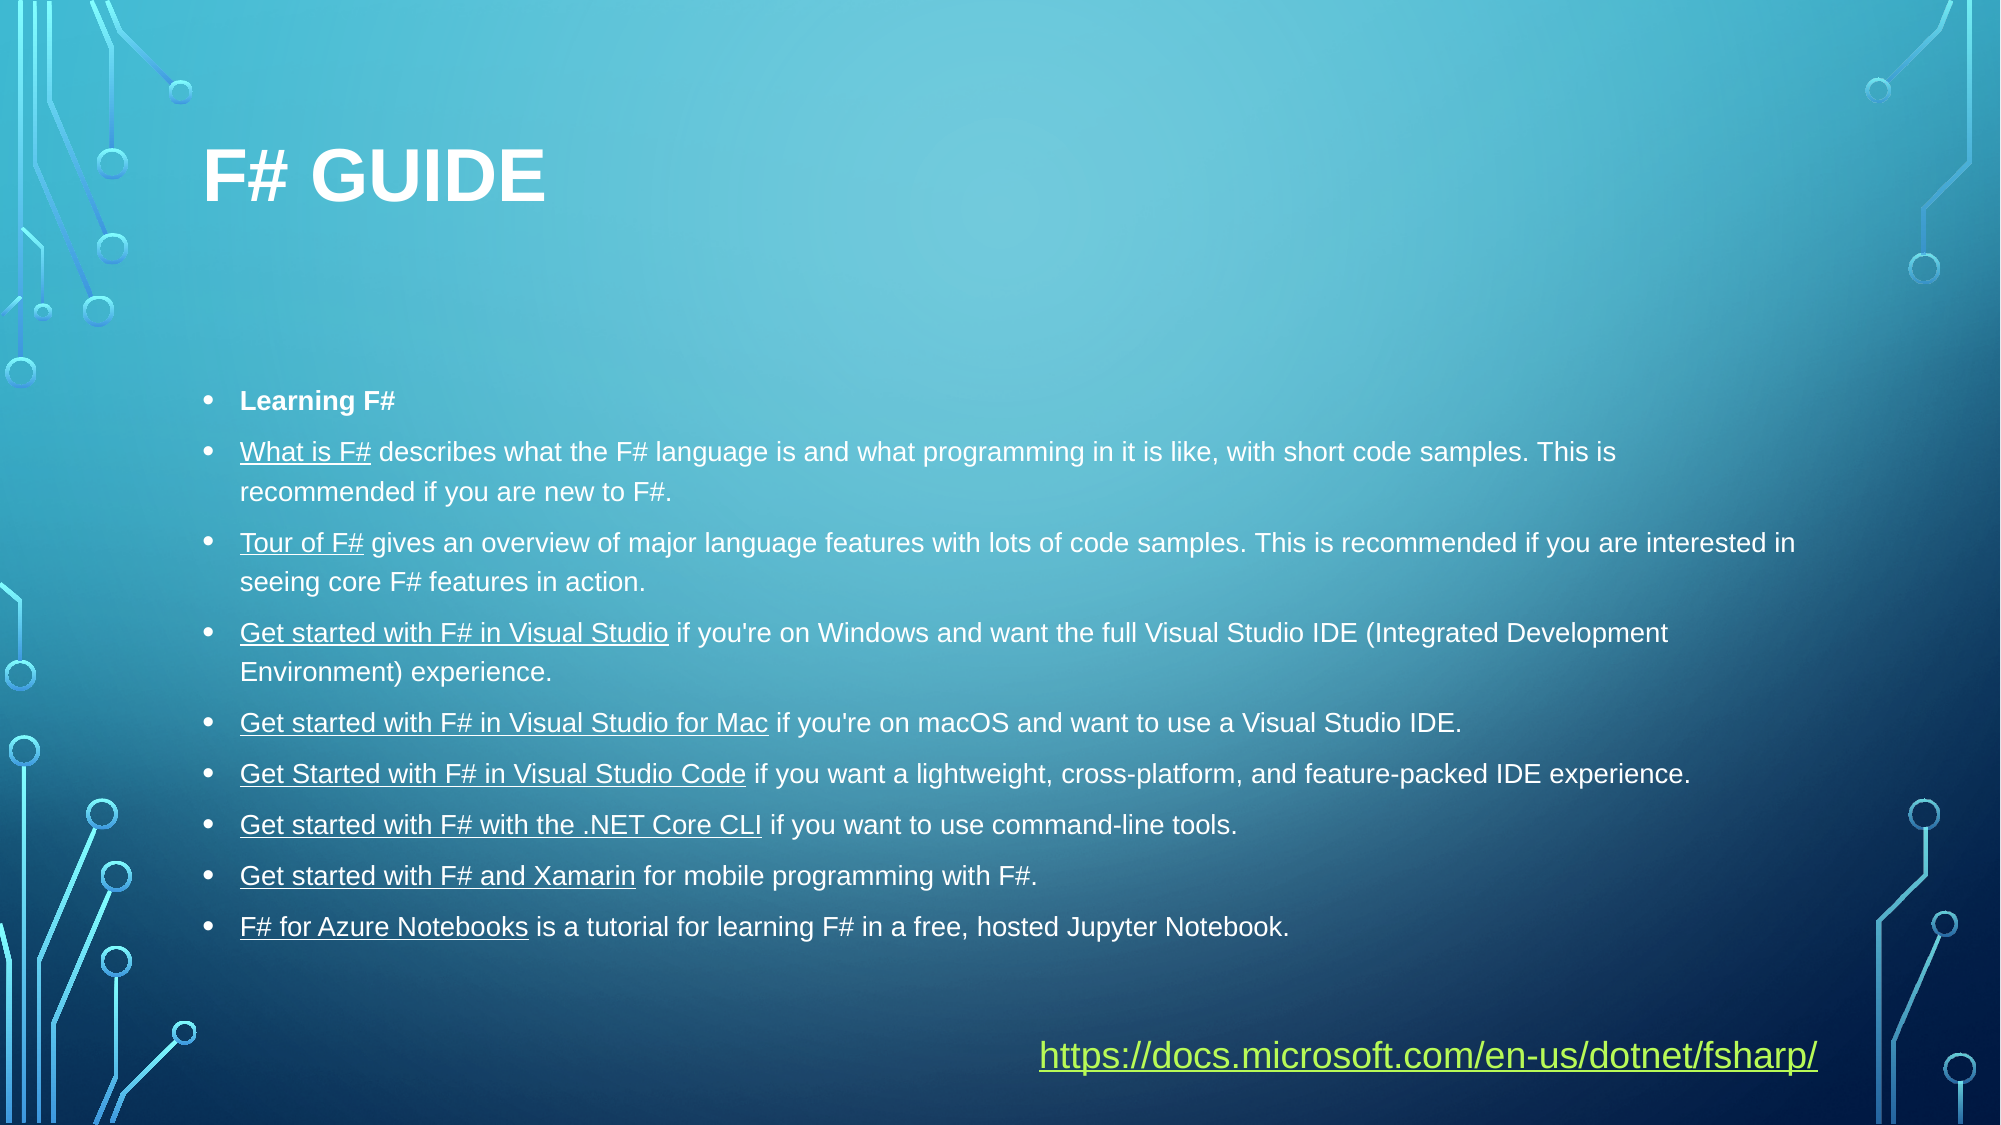

# F# Guide
Learning F#
What is F# describes what the F# language is and what programming in it is like, with short code samples. This is recommended if you are new to F#.
Tour of F# gives an overview of major language features with lots of code samples. This is recommended if you are interested in seeing core F# features in action.
Get started with F# in Visual Studio if you're on Windows and want the full Visual Studio IDE (Integrated Development Environment) experience.
Get started with F# in Visual Studio for Mac if you're on macOS and want to use a Visual Studio IDE.
Get Started with F# in Visual Studio Code if you want a lightweight, cross-platform, and feature-packed IDE experience.
Get started with F# with the .NET Core CLI if you want to use command-line tools.
Get started with F# and Xamarin for mobile programming with F#.
F# for Azure Notebooks is a tutorial for learning F# in a free, hosted Jupyter Notebook.

https://docs.microsoft.com/en-us/dotnet/fsharp/